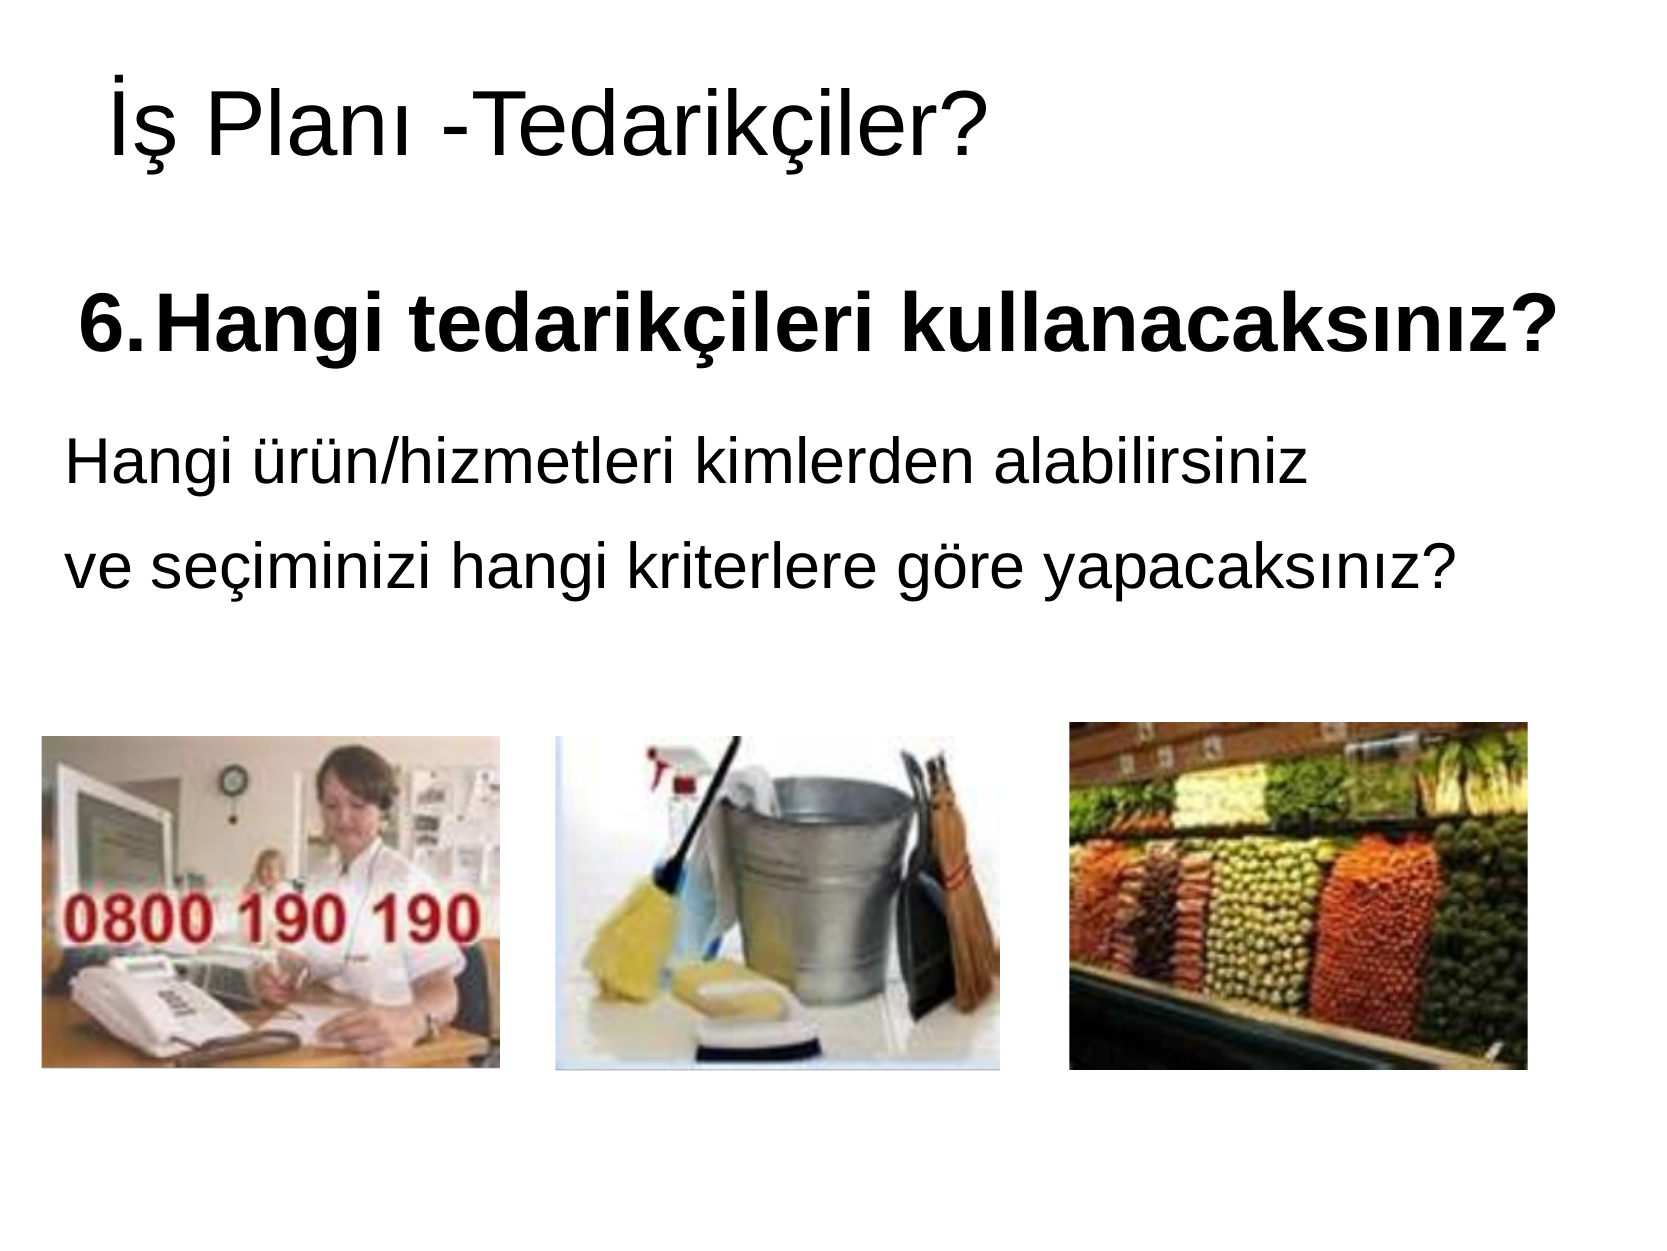

# İş Planı -Tedarikçiler?

6. Hangi tedarikçileri kullanacaksınız?
Hangi ürün/hizmetleri kimlerden alabilirsiniz
ve seçiminizi hangi kriterlere göre yapacaksınız?